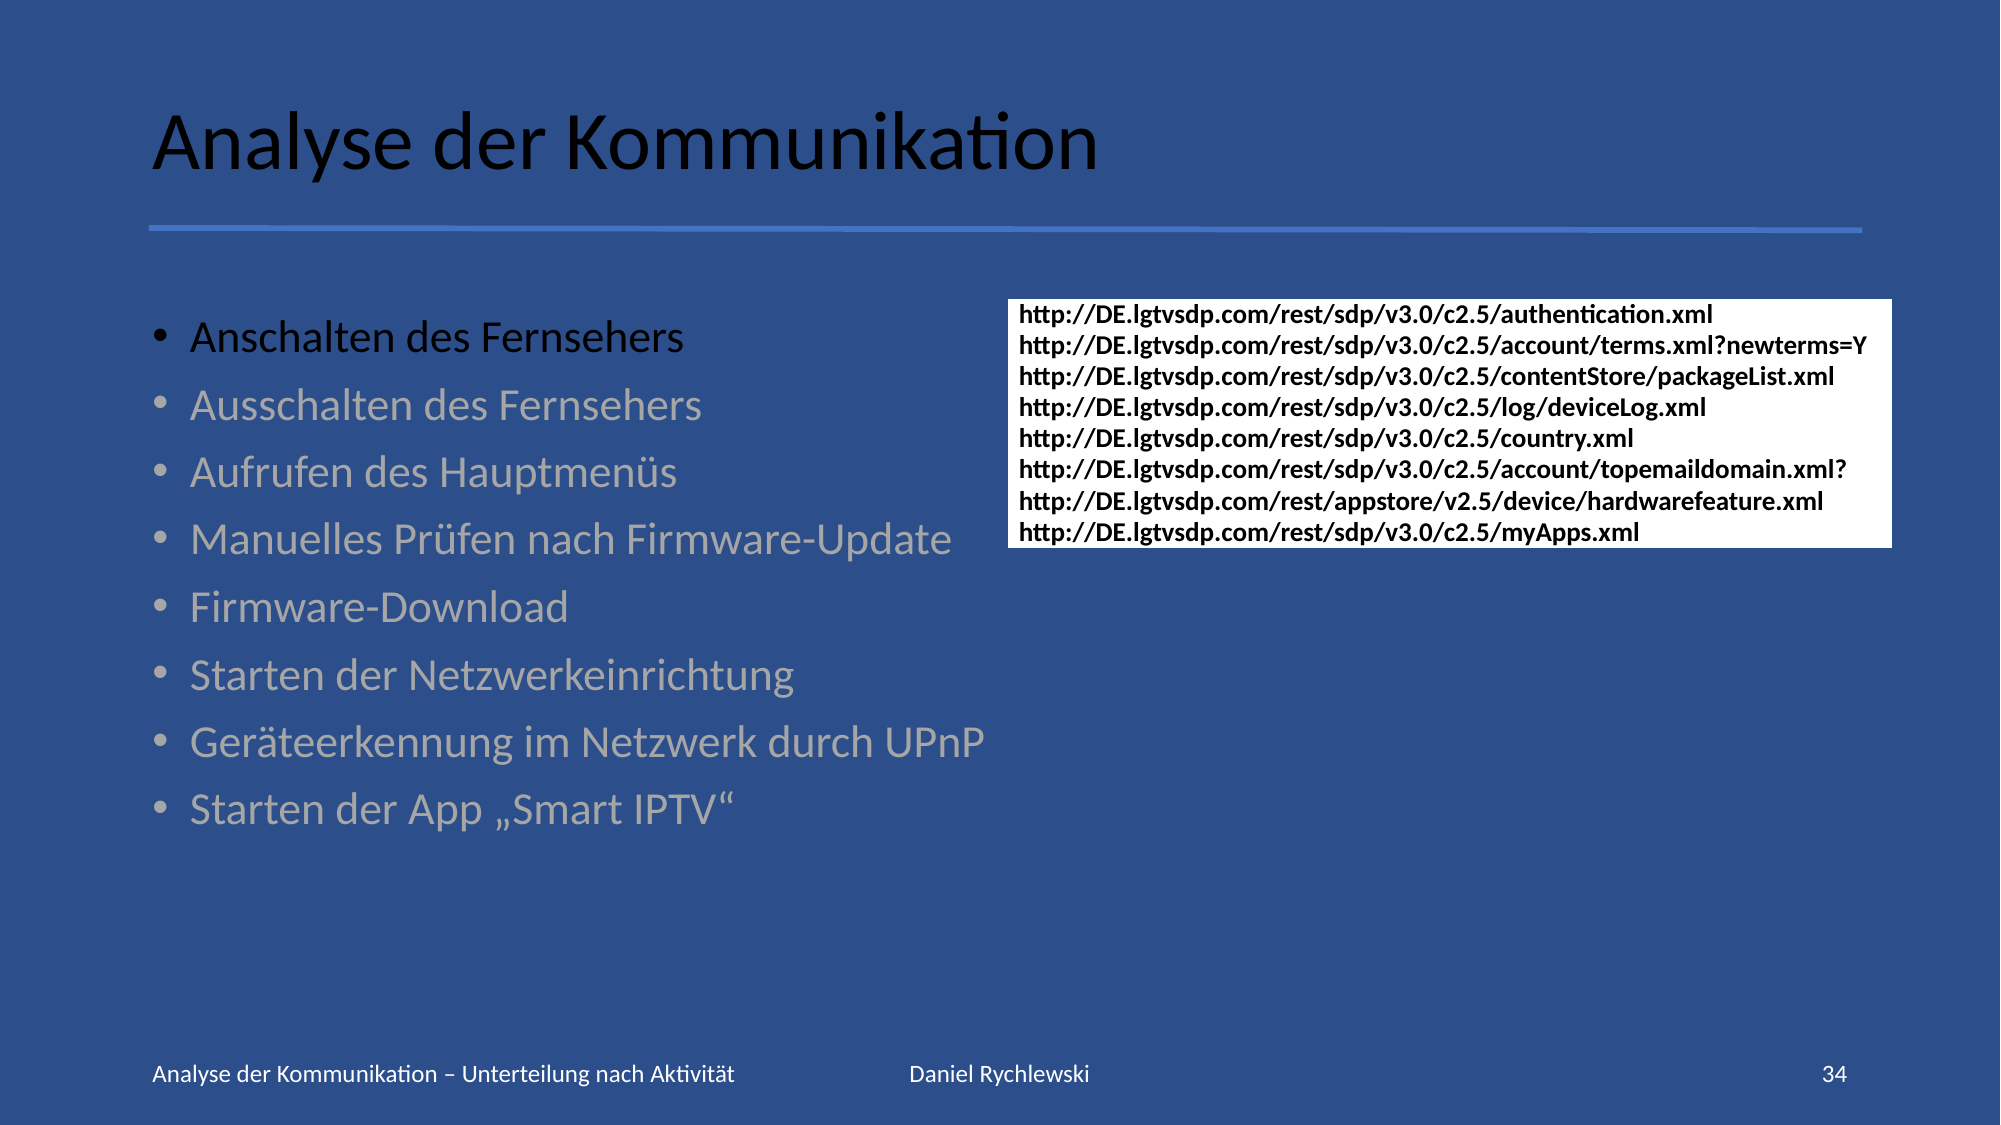

# Analyse der Kommunikation
Anschalten des Fernsehers
Ausschalten des Fernsehers
Aufrufen des Hauptmenüs
Manuelles Prüfen nach Firmware-Update
Firmware-Download
Starten der Netzwerkeinrichtung
Geräteerkennung im Netzwerk durch UPnP
Starten der App „Smart IPTV“
| http://DE.lgtvsdp.com/rest/sdp/v3.0/c2.5/authentication.xml |
| --- |
| http://DE.lgtvsdp.com/rest/sdp/v3.0/c2.5/account/terms.xml?newterms=Y |
| http://DE.lgtvsdp.com/rest/sdp/v3.0/c2.5/contentStore/packageList.xml |
| http://DE.lgtvsdp.com/rest/sdp/v3.0/c2.5/log/deviceLog.xml |
| http://DE.lgtvsdp.com/rest/sdp/v3.0/c2.5/country.xml |
| http://DE.lgtvsdp.com/rest/sdp/v3.0/c2.5/account/topemaildomain.xml? |
| http://DE.lgtvsdp.com/rest/appstore/v2.5/device/hardwarefeature.xml |
| http://DE.lgtvsdp.com/rest/sdp/v3.0/c2.5/myApps.xml |
Analyse der Kommunikation – Unterteilung nach Aktivität
Daniel Rychlewski
34